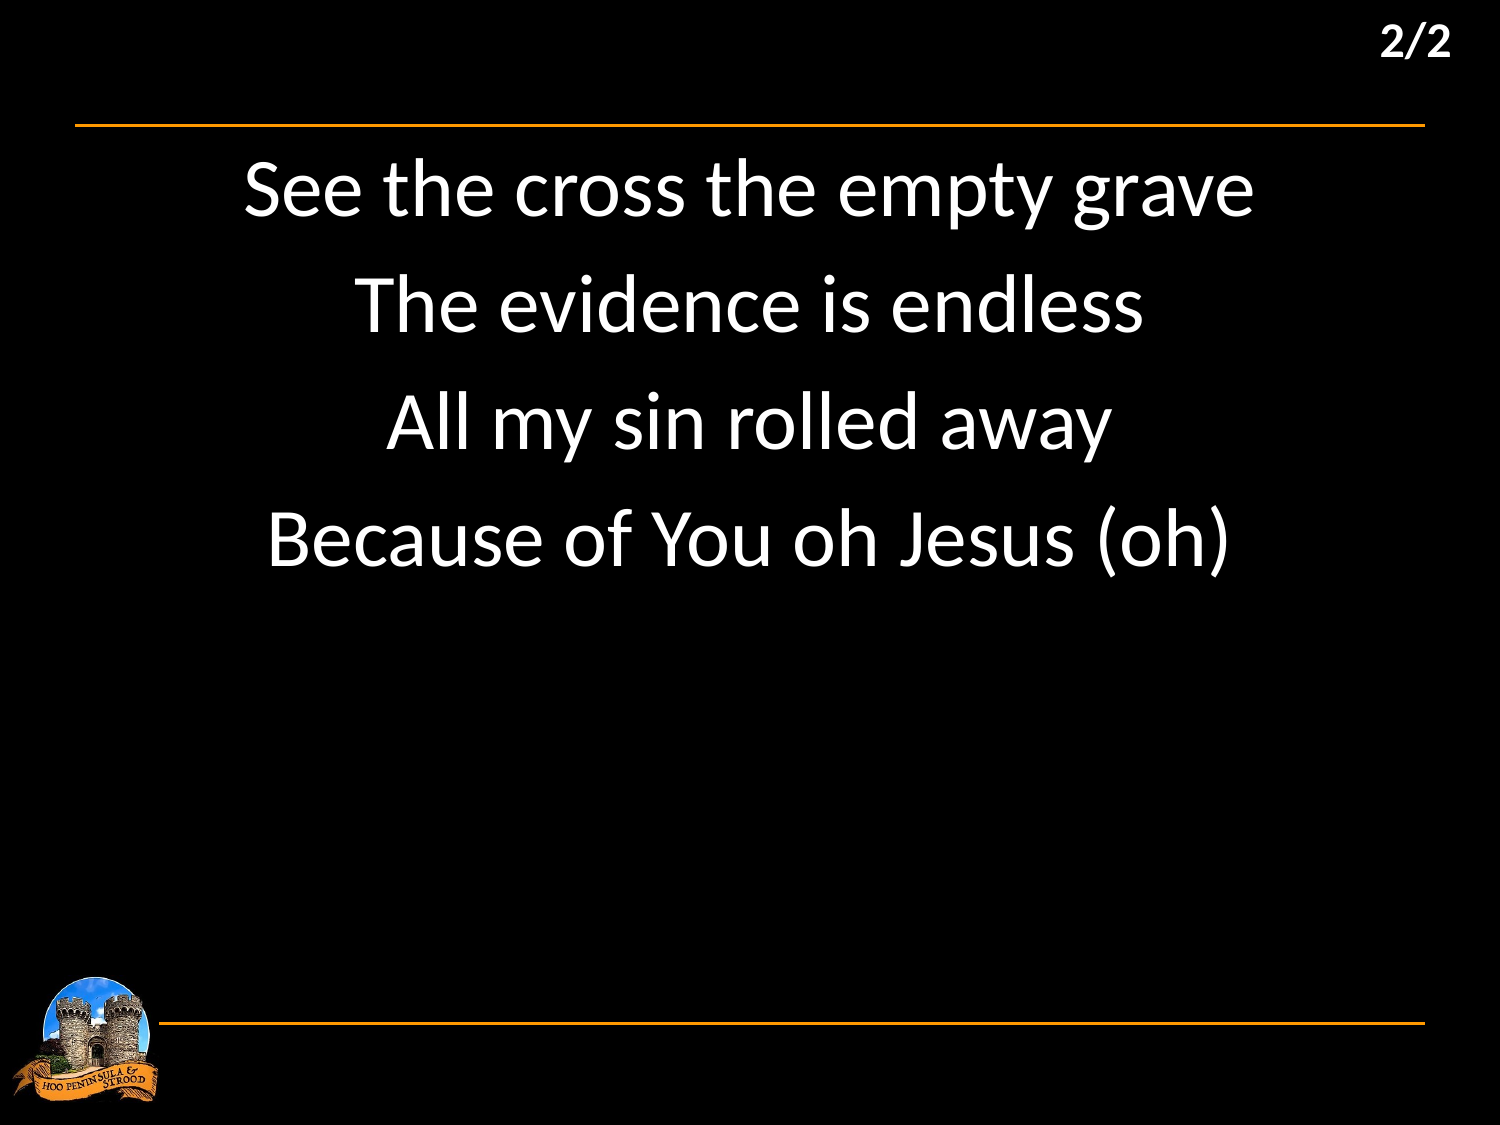

2/2
See the cross the empty grave
The evidence is endless
All my sin rolled away
Because of You oh Jesus (oh)